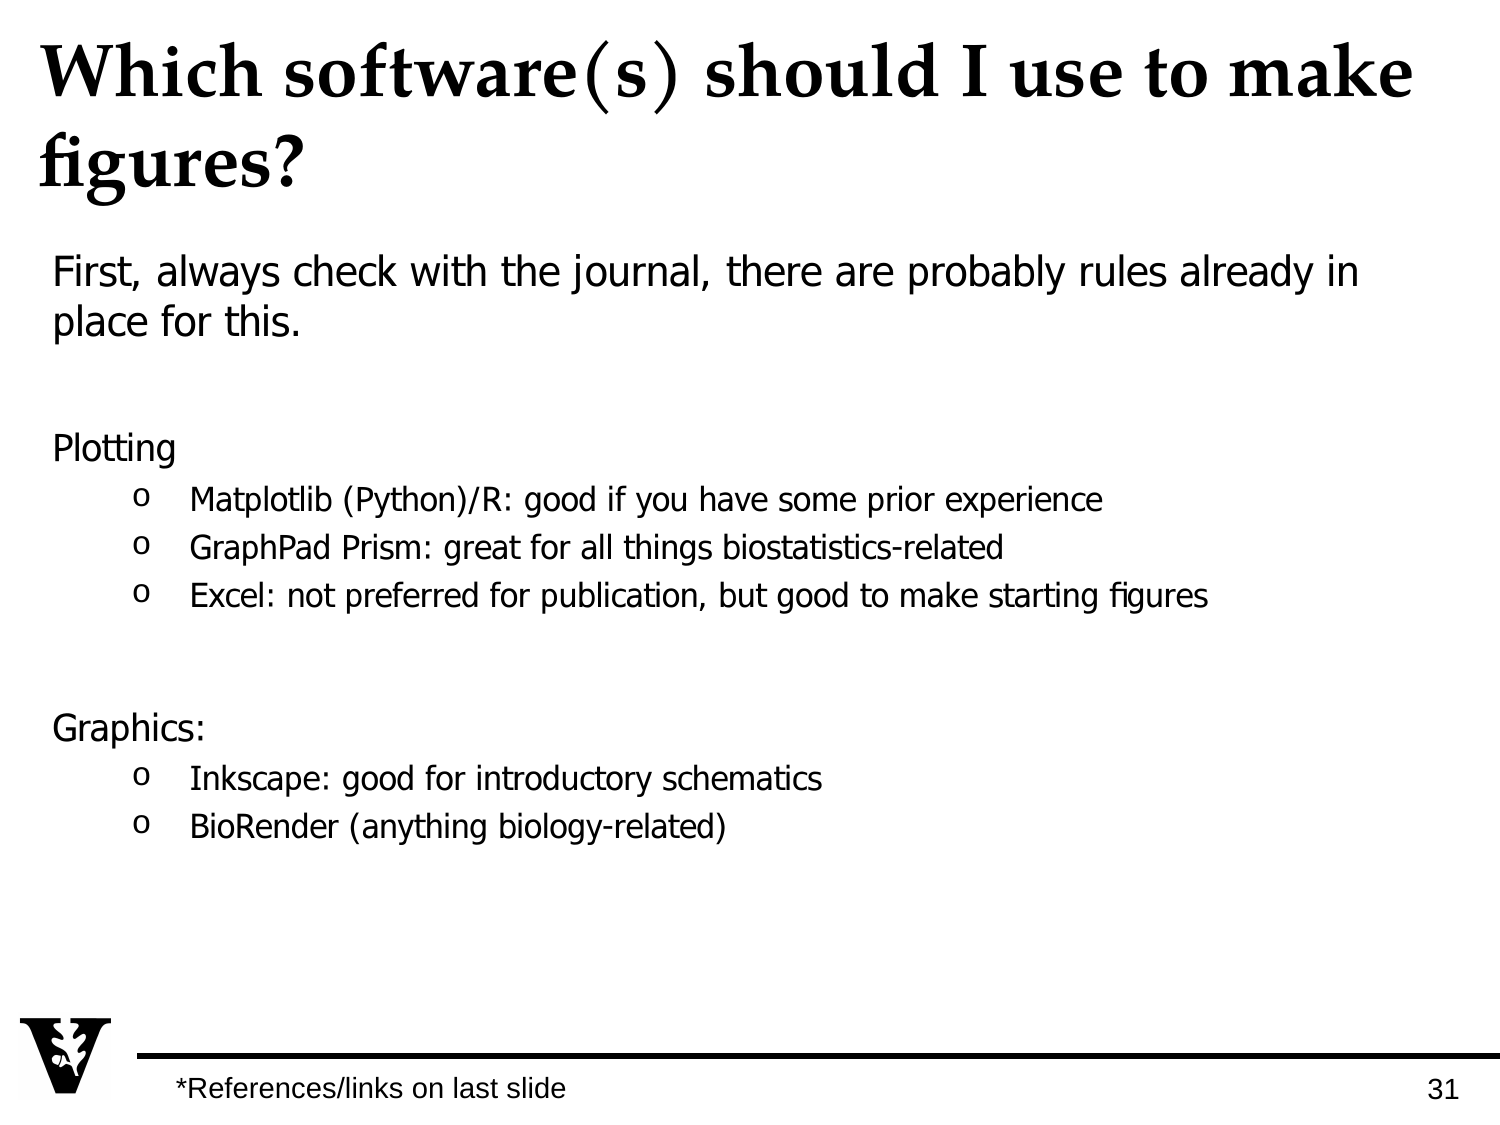

# Which software(s) should I use to make figures?
First, always check with the journal, there are probably rules already in place for this.

Plotting
Matplotlib (Python)/R: good if you have some prior experience
GraphPad Prism: great for all things biostatistics-related
Excel: not preferred for publication, but good to make starting figures

Graphics:
Inkscape: good for introductory schematics
BioRender (anything biology-related)

*References/links on last slide
31